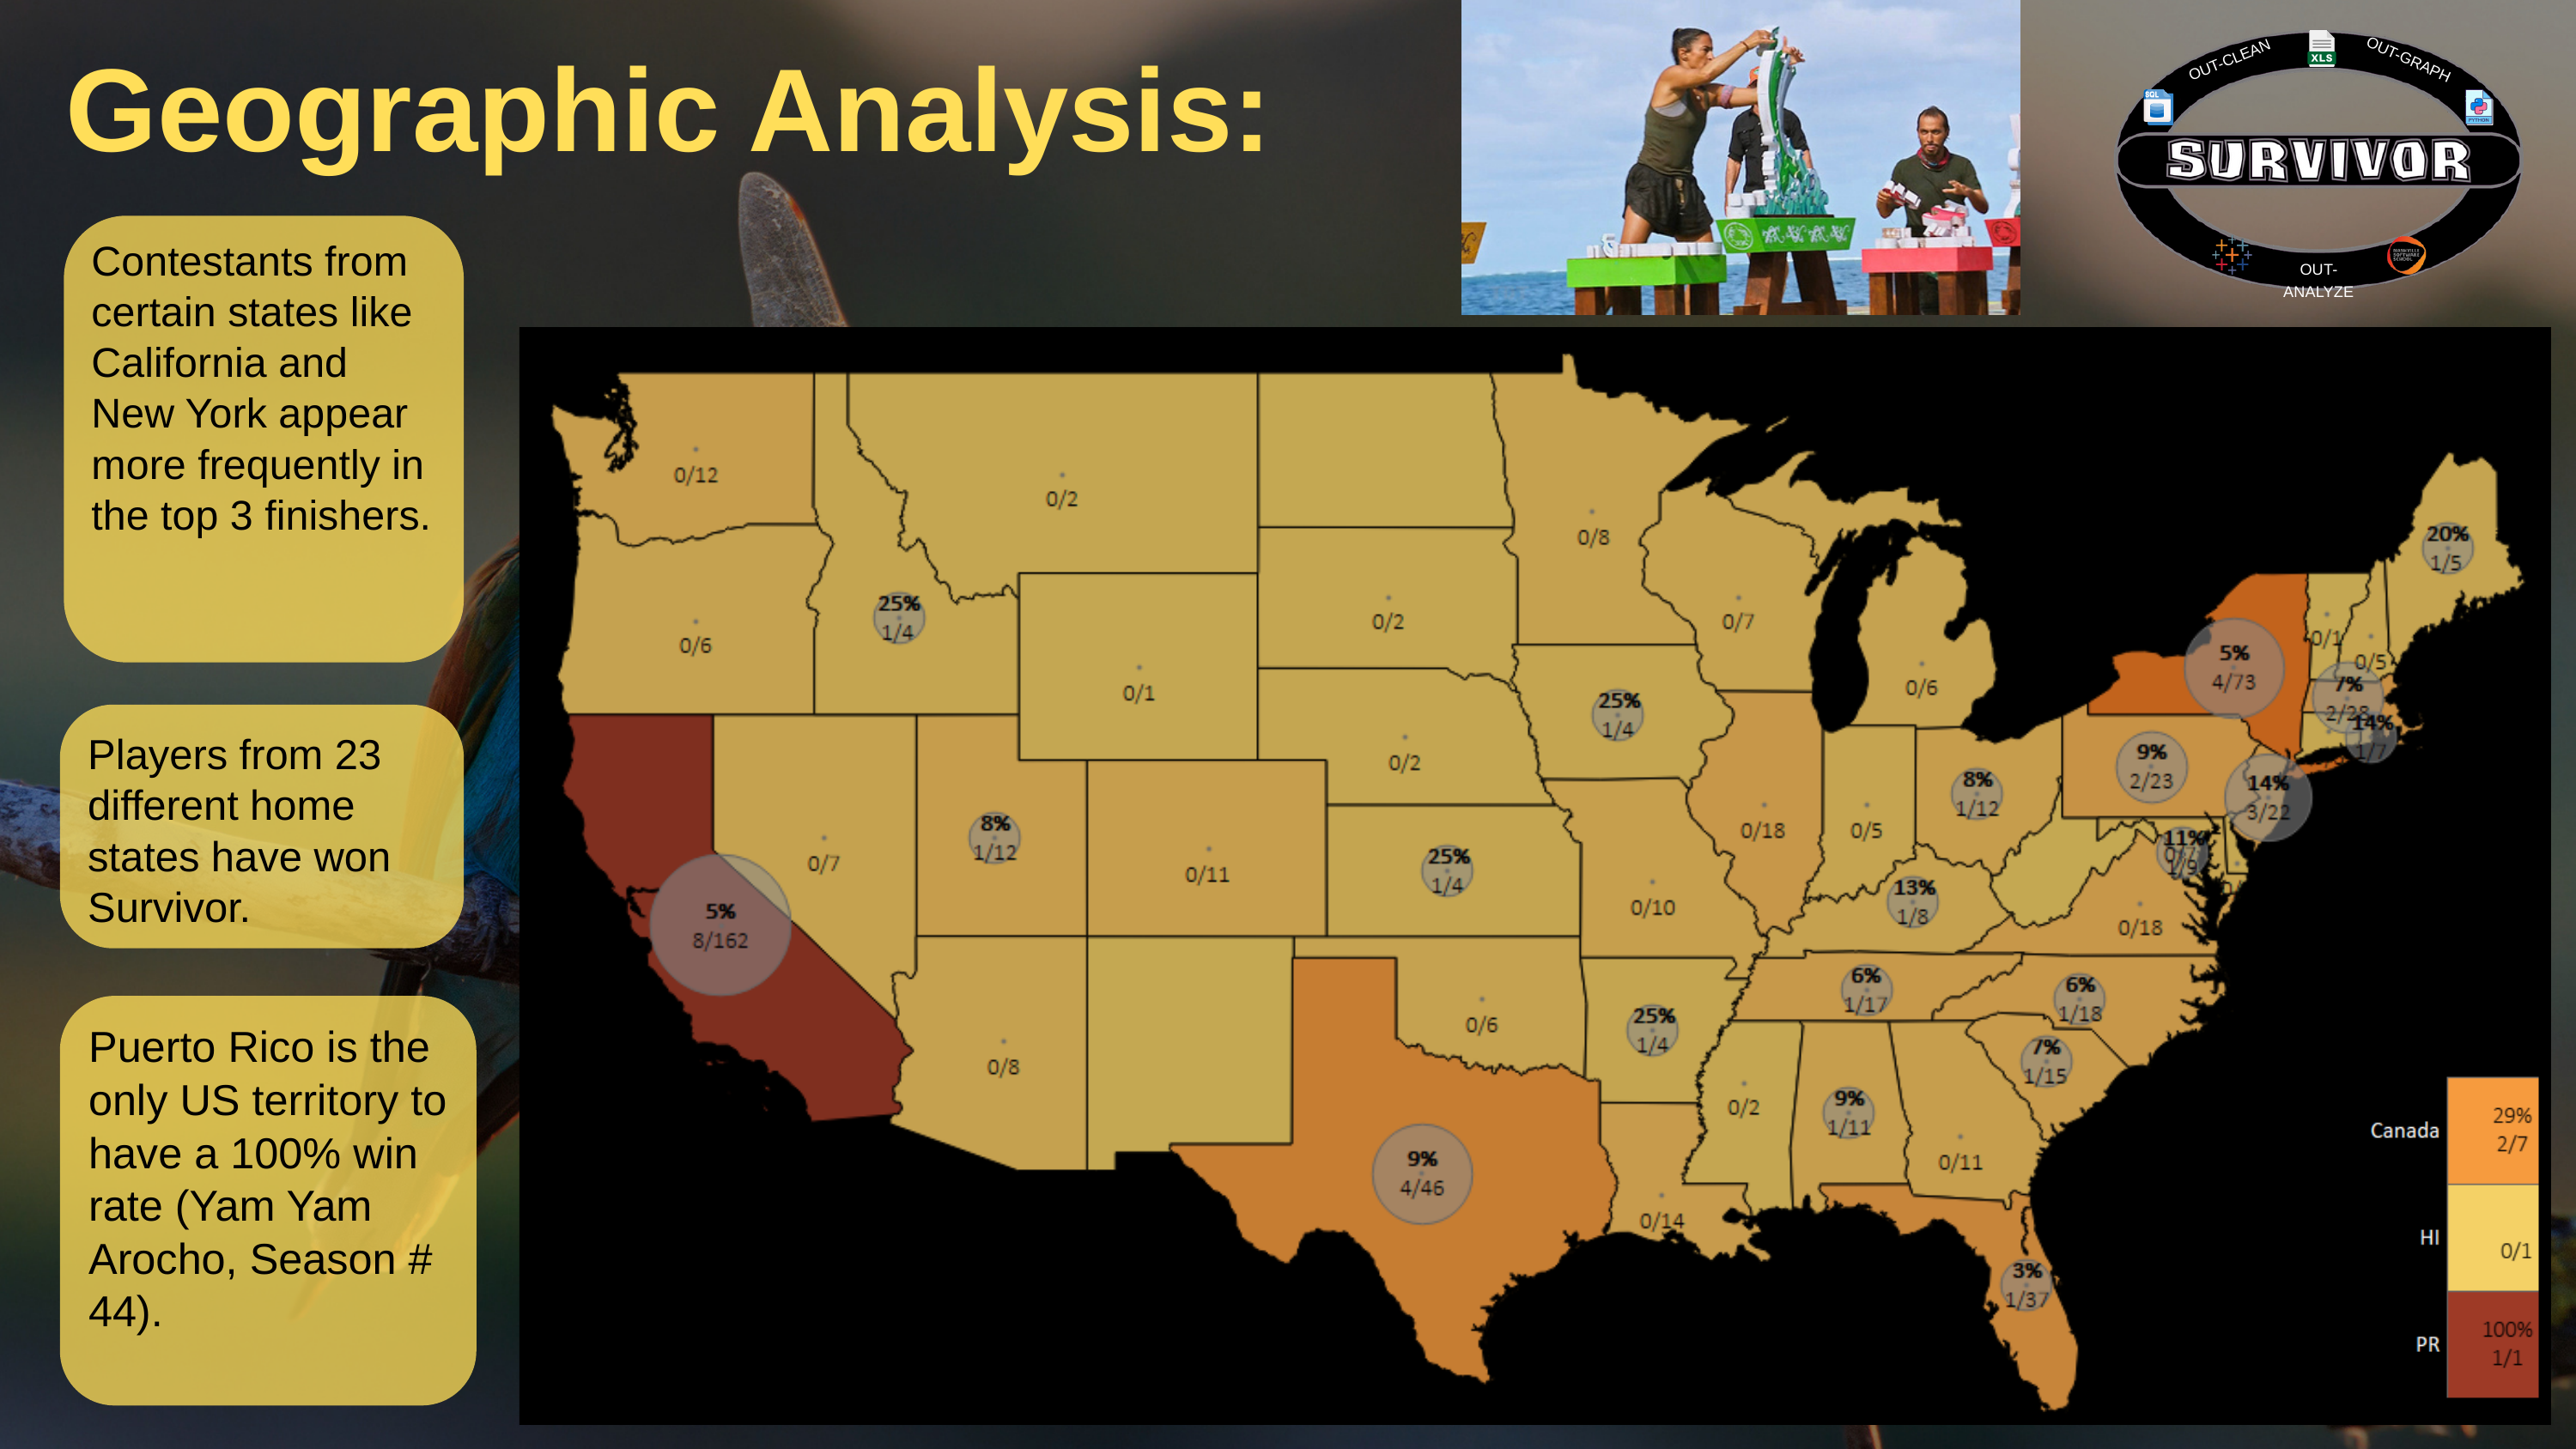

OUT-GRAPH
OUT-CLEAN

OUT-ANALYZE
Geographic Analysis:

Contestants from certain states like California and New York appear more frequently in the top 3 finishers.

Players from 23 different home states have won Survivor.

Puerto Rico is the only US territory to have a 100% win rate (Yam Yam Arocho, Season #  44).